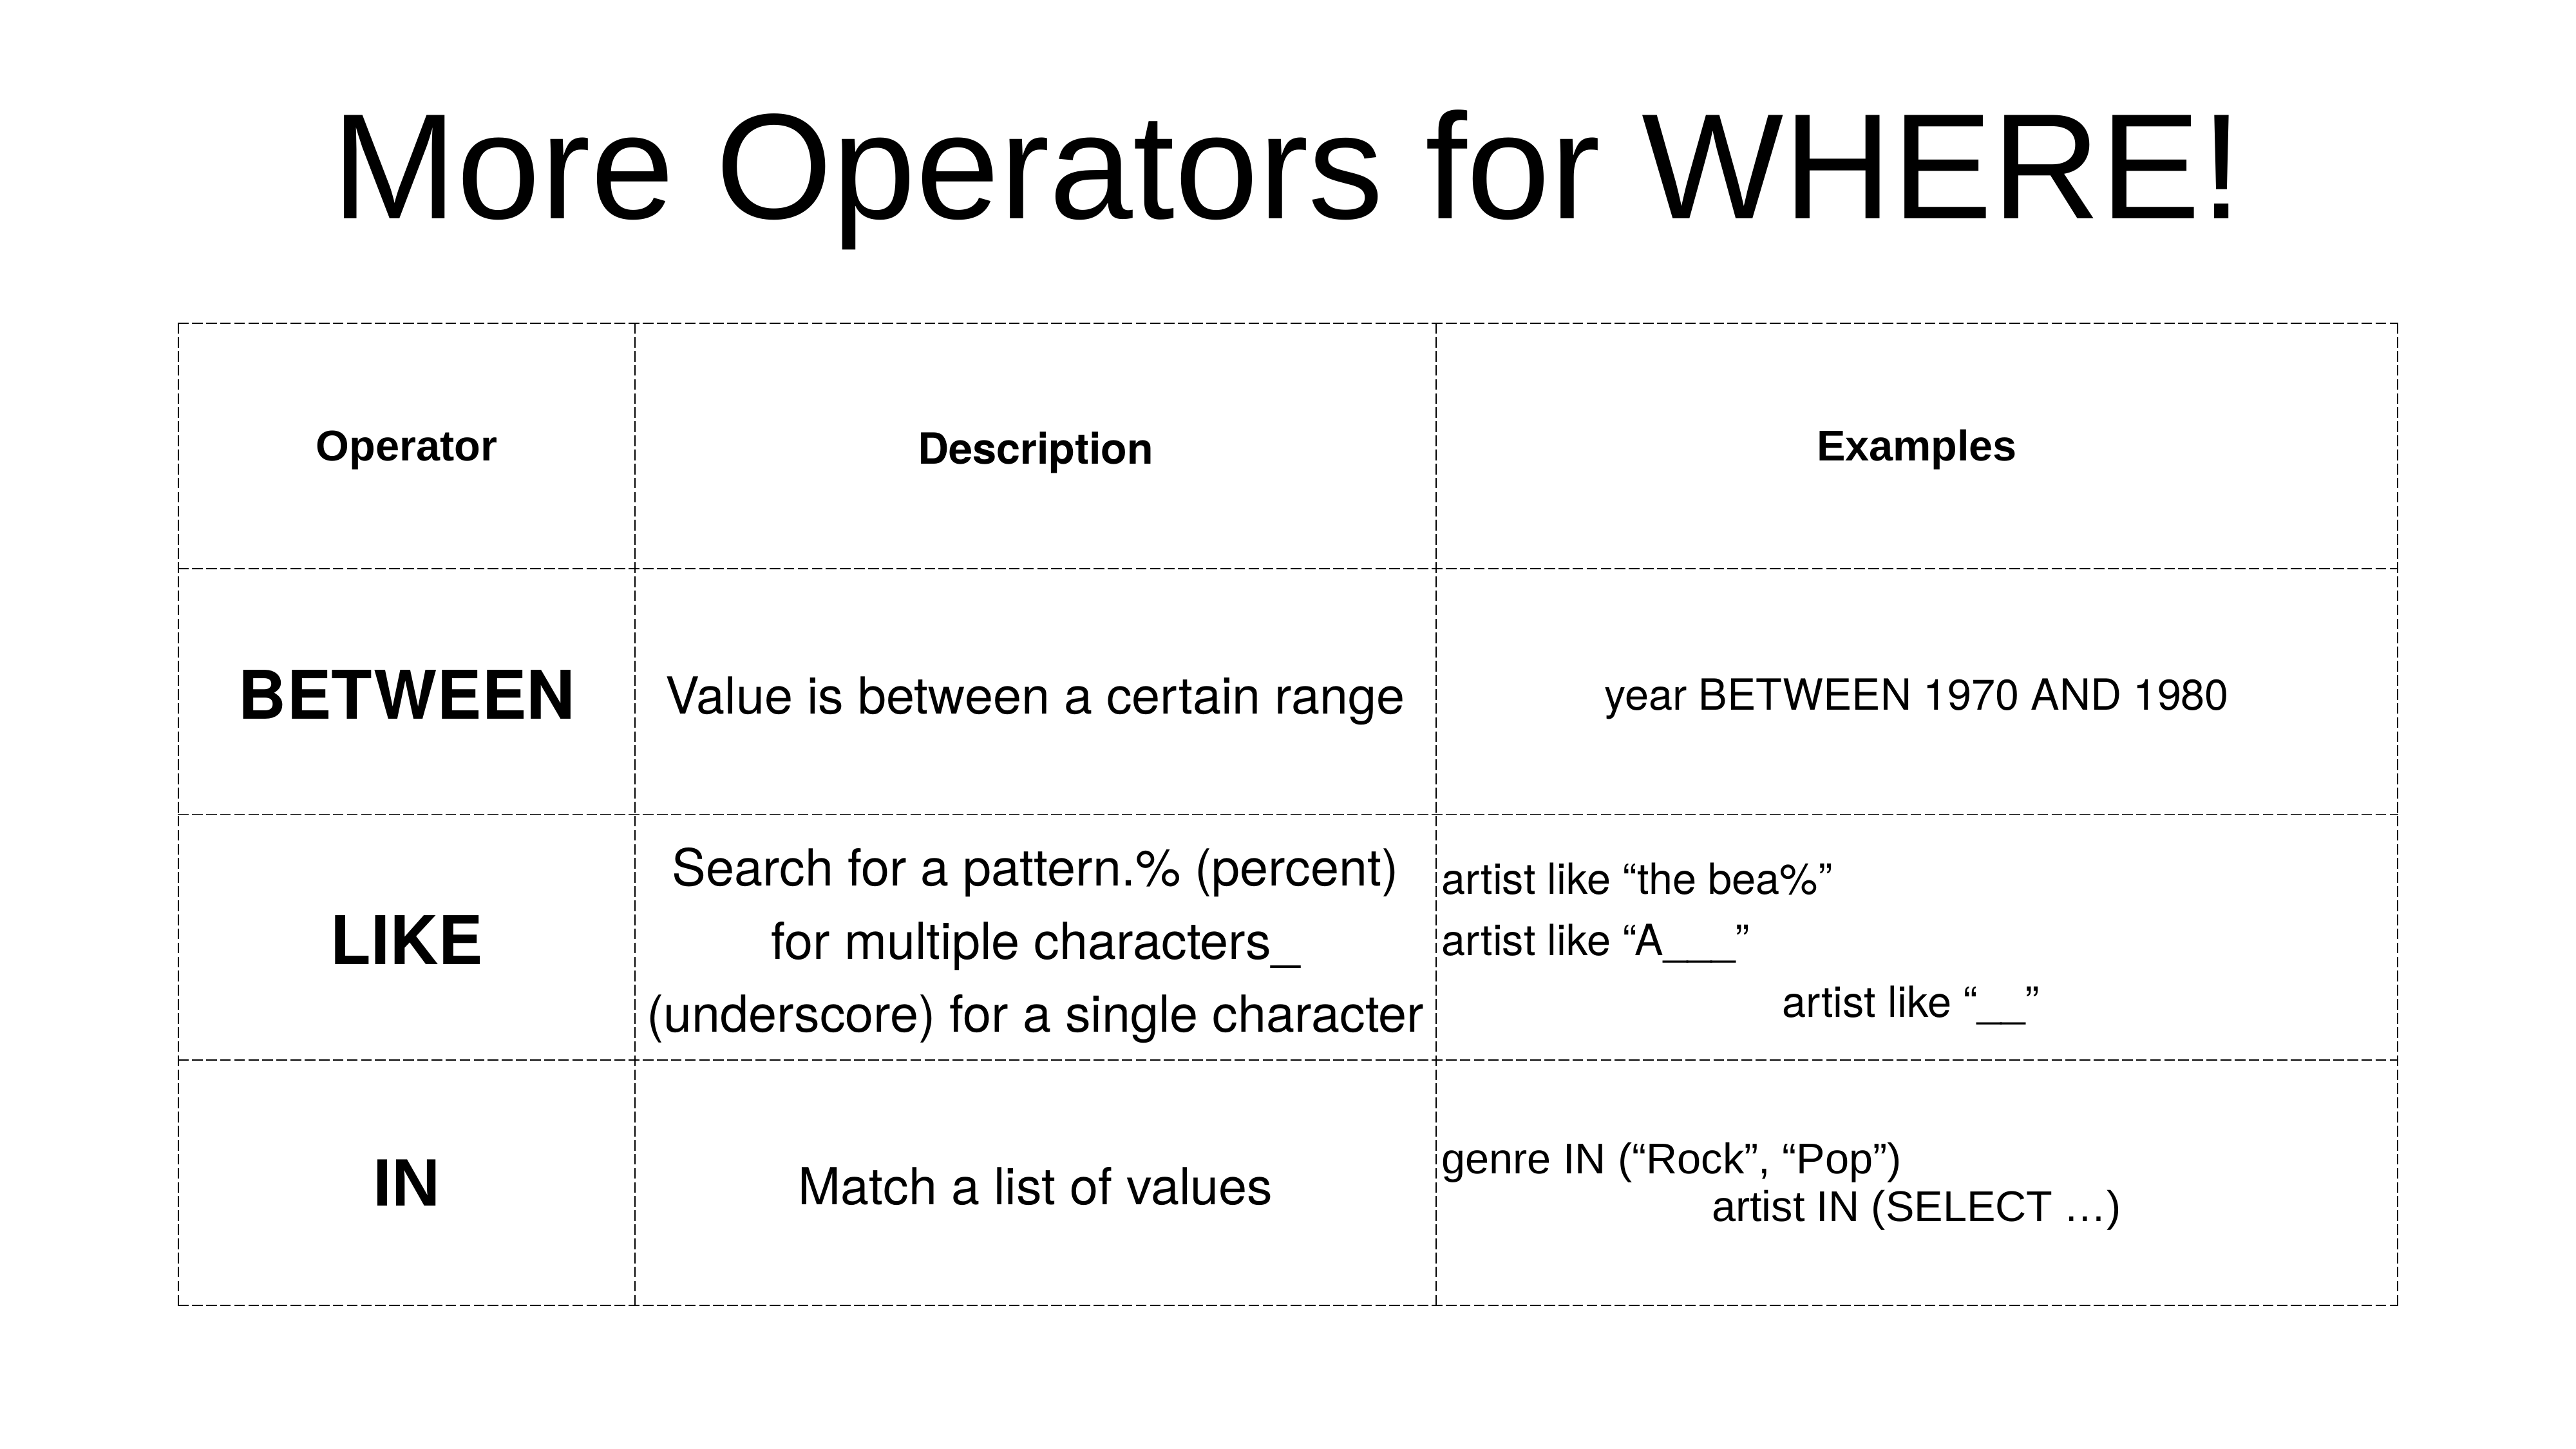

# More Operators for WHERE!
| Operator | Description | Examples |
| --- | --- | --- |
| BETWEEN | Value is between a certain range | year BETWEEN 1970 AND 1980 |
| LIKE | Search for a pattern. % (percent) for multiple characters \_ (underscore) for a single character | artist like “the bea%” artist like “A\_\_\_” artist like “\_\_” |
| IN | Match a list of values | genre IN (“Rock”, “Pop”) artist IN (SELECT …) |